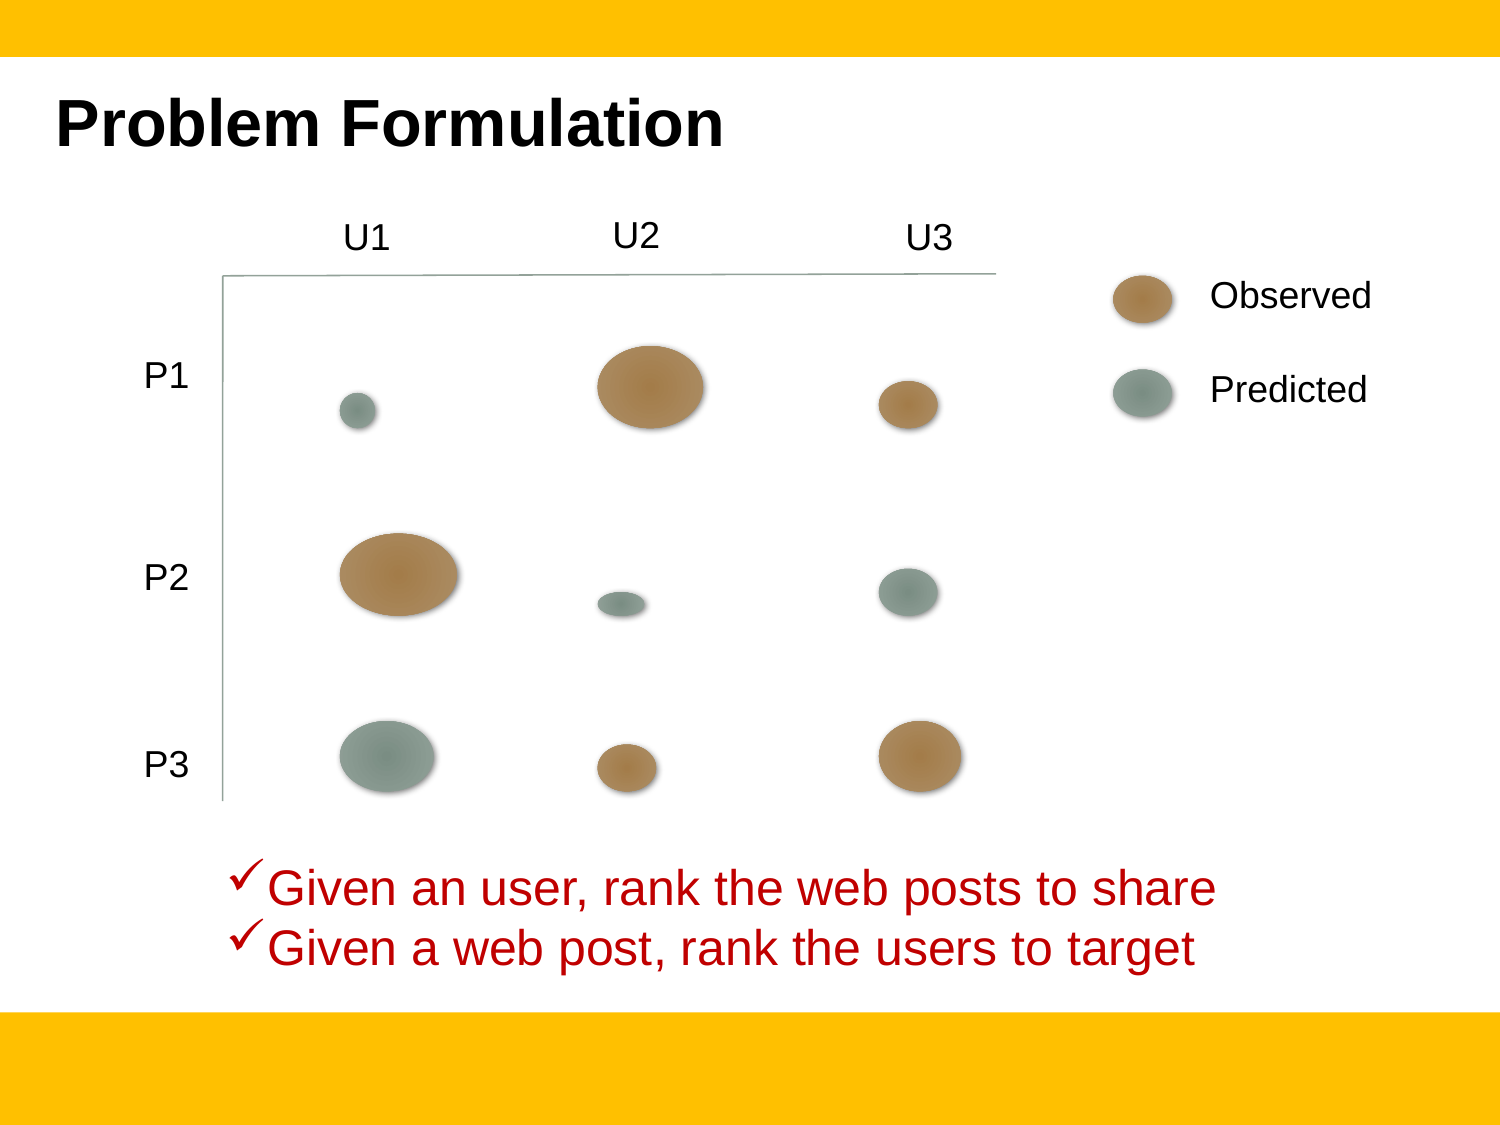

Problem Formulation
U2
U1
U3
Observed

P1

Predicted

P2

P3

Given an user, rank the web posts to share
Given a web post, rank the users to target